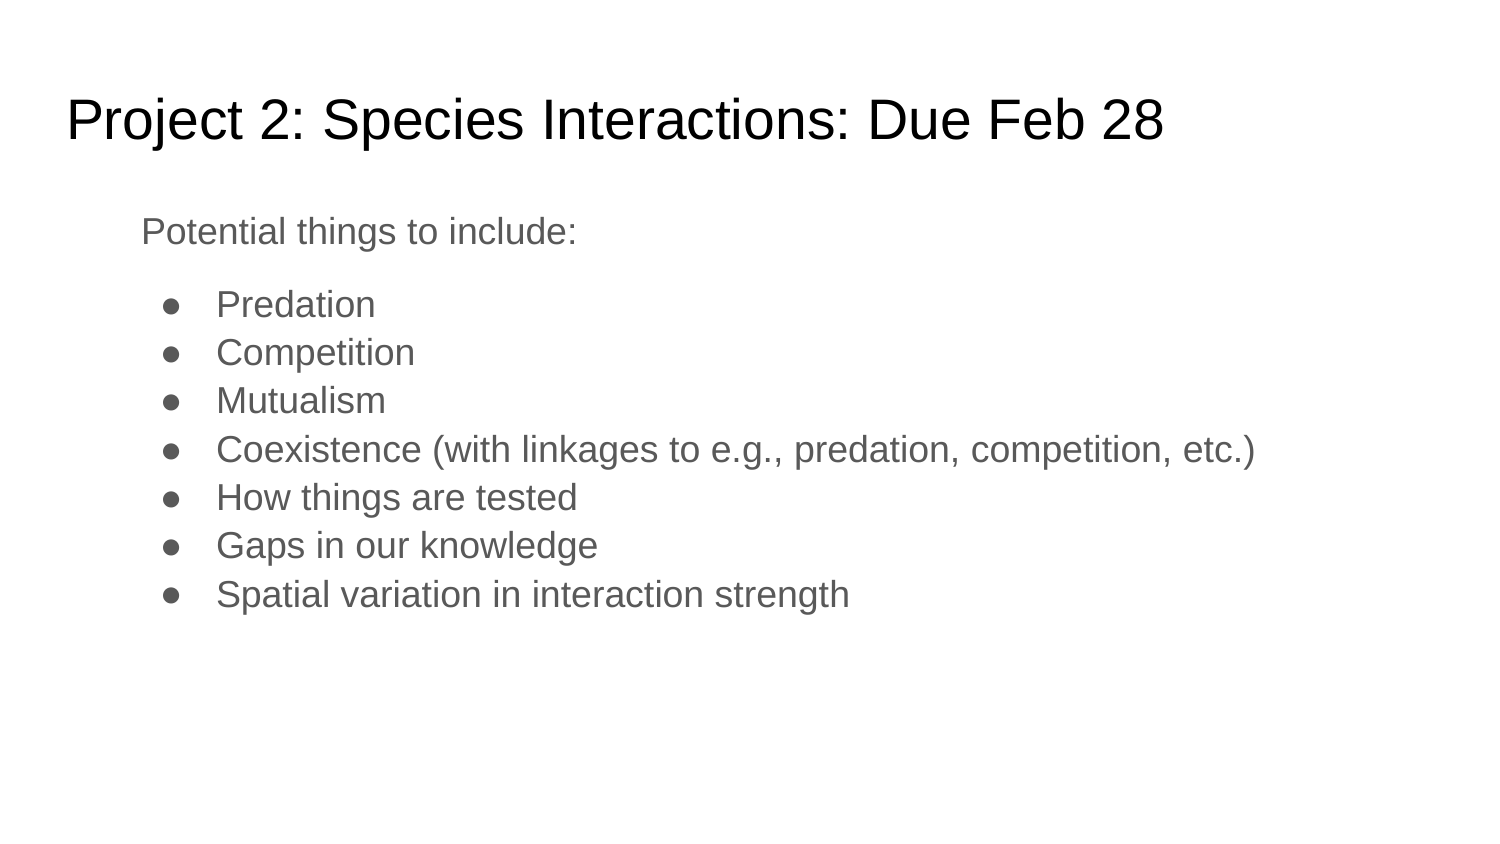

# Project 2: Species Interactions: Due Feb 28
Potential things to include:
Predation
Competition
Mutualism
Coexistence (with linkages to e.g., predation, competition, etc.)
How things are tested
Gaps in our knowledge
Spatial variation in interaction strength